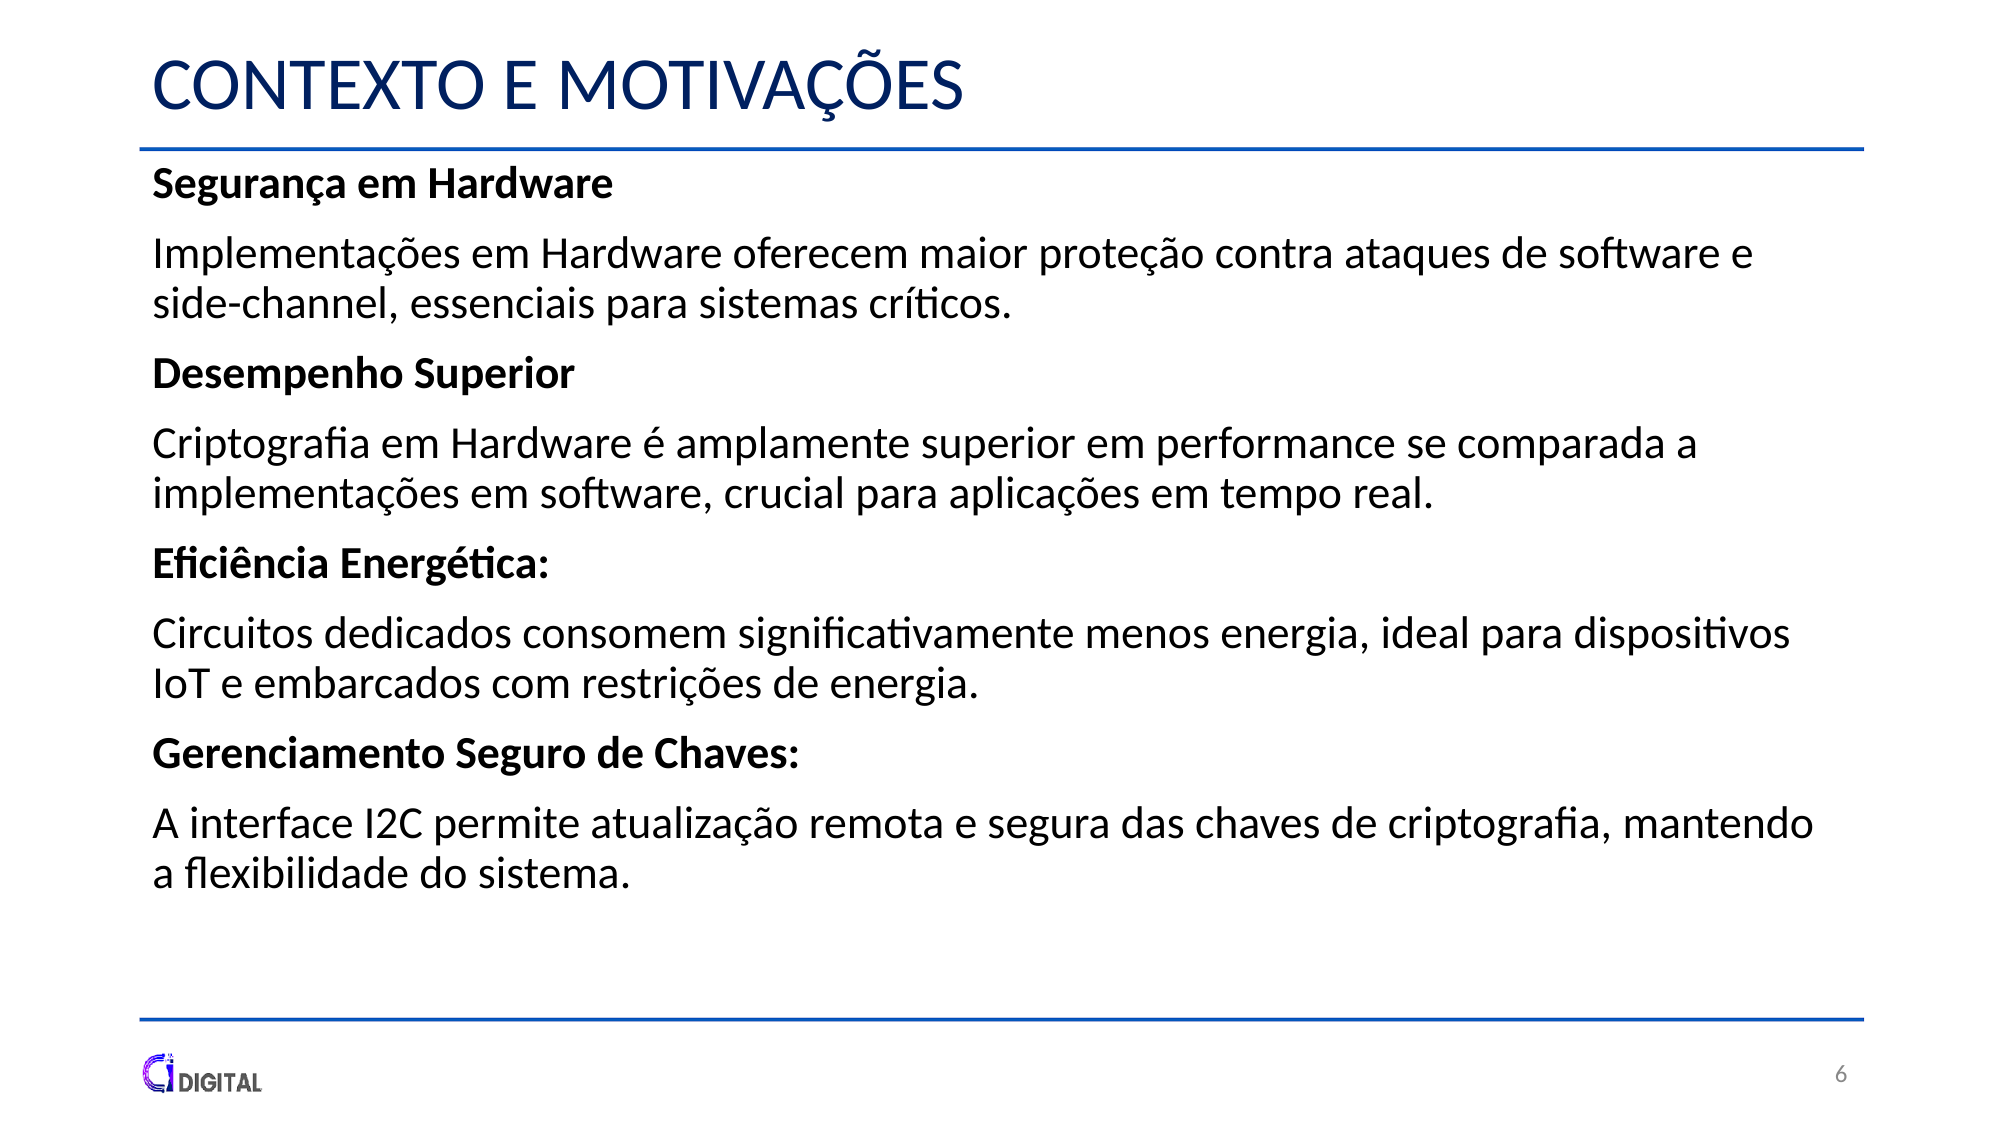

# CONTEXTO E MOTIVAÇÕES
Segurança em Hardware
Implementações em Hardware oferecem maior proteção contra ataques de software e side-channel, essenciais para sistemas críticos.
Desempenho Superior
Criptografia em Hardware é amplamente superior em performance se comparada a  implementações em software, crucial para aplicações em tempo real.
Eficiência Energética:
Circuitos dedicados consomem significativamente menos energia, ideal para dispositivos IoT e embarcados com restrições de energia.
Gerenciamento Seguro de Chaves:
A interface I2C permite atualização remota e segura das chaves de criptografia, mantendo a flexibilidade do sistema.
6